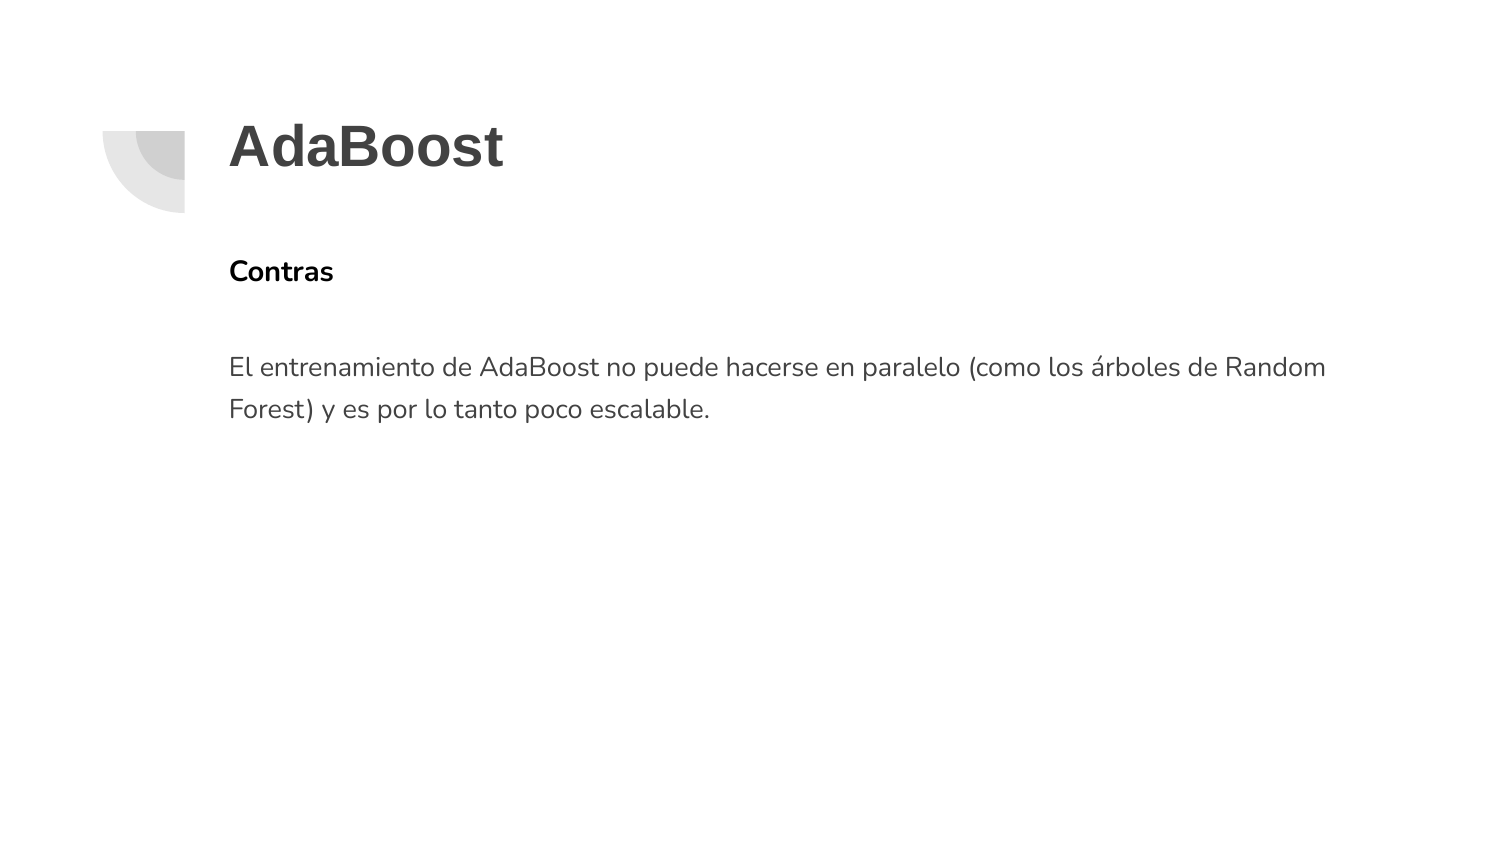

# AdaBoost
Contras
El entrenamiento de AdaBoost no puede hacerse en paralelo (como los árboles de Random Forest) y es por lo tanto poco escalable.